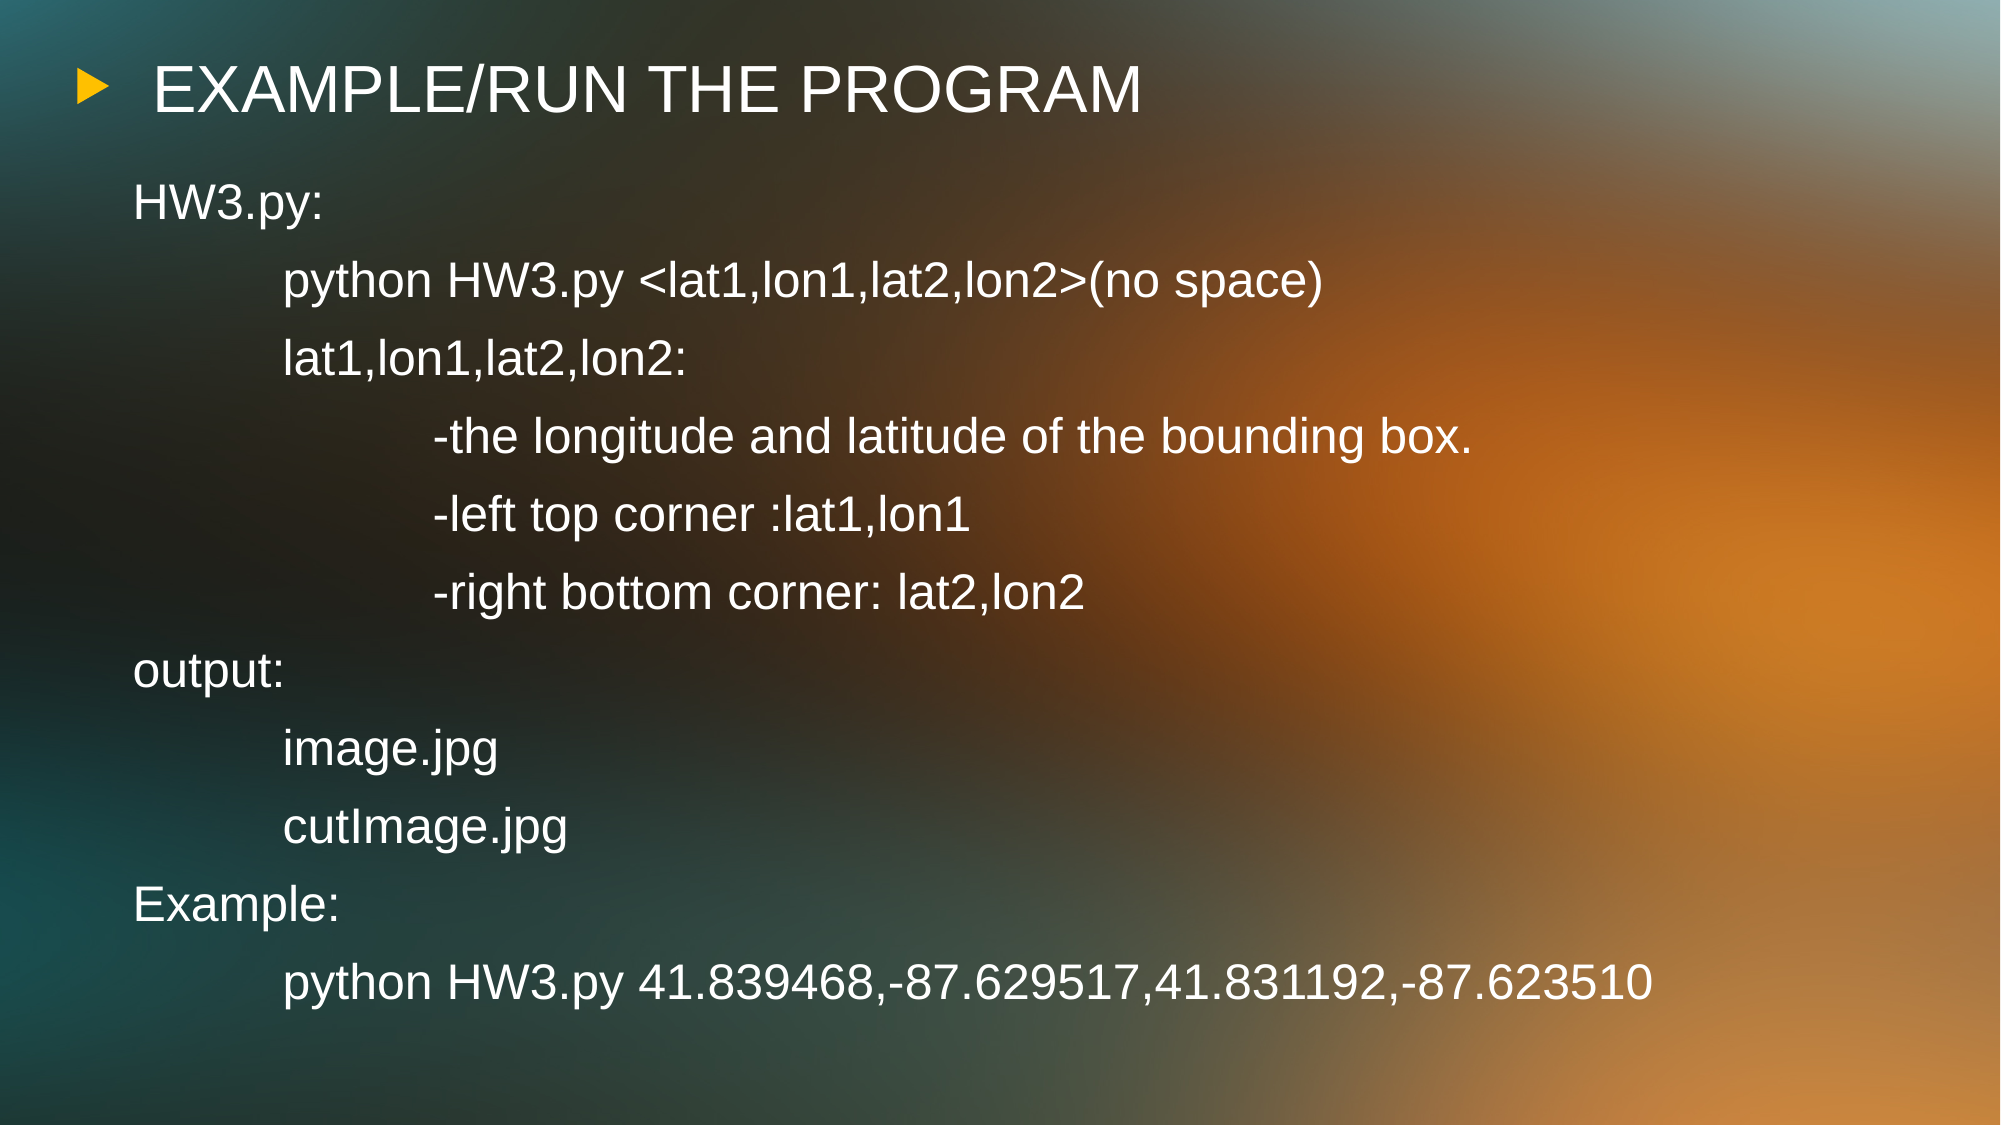

EXAMPLE/RUN THE PROGRAM

HW3.py:
     	python HW3.py <lat1,lon1,lat2,lon2>(no space)
	lat1,lon1,lat2,lon2:
		-the longitude and latitude of the bounding box.
		-left top corner :lat1,lon1
		-right bottom corner: lat2,lon2
output:
	image.jpg
	cutImage.jpg
Example:
	python HW3.py 41.839468,-87.629517,41.831192,-87.623510